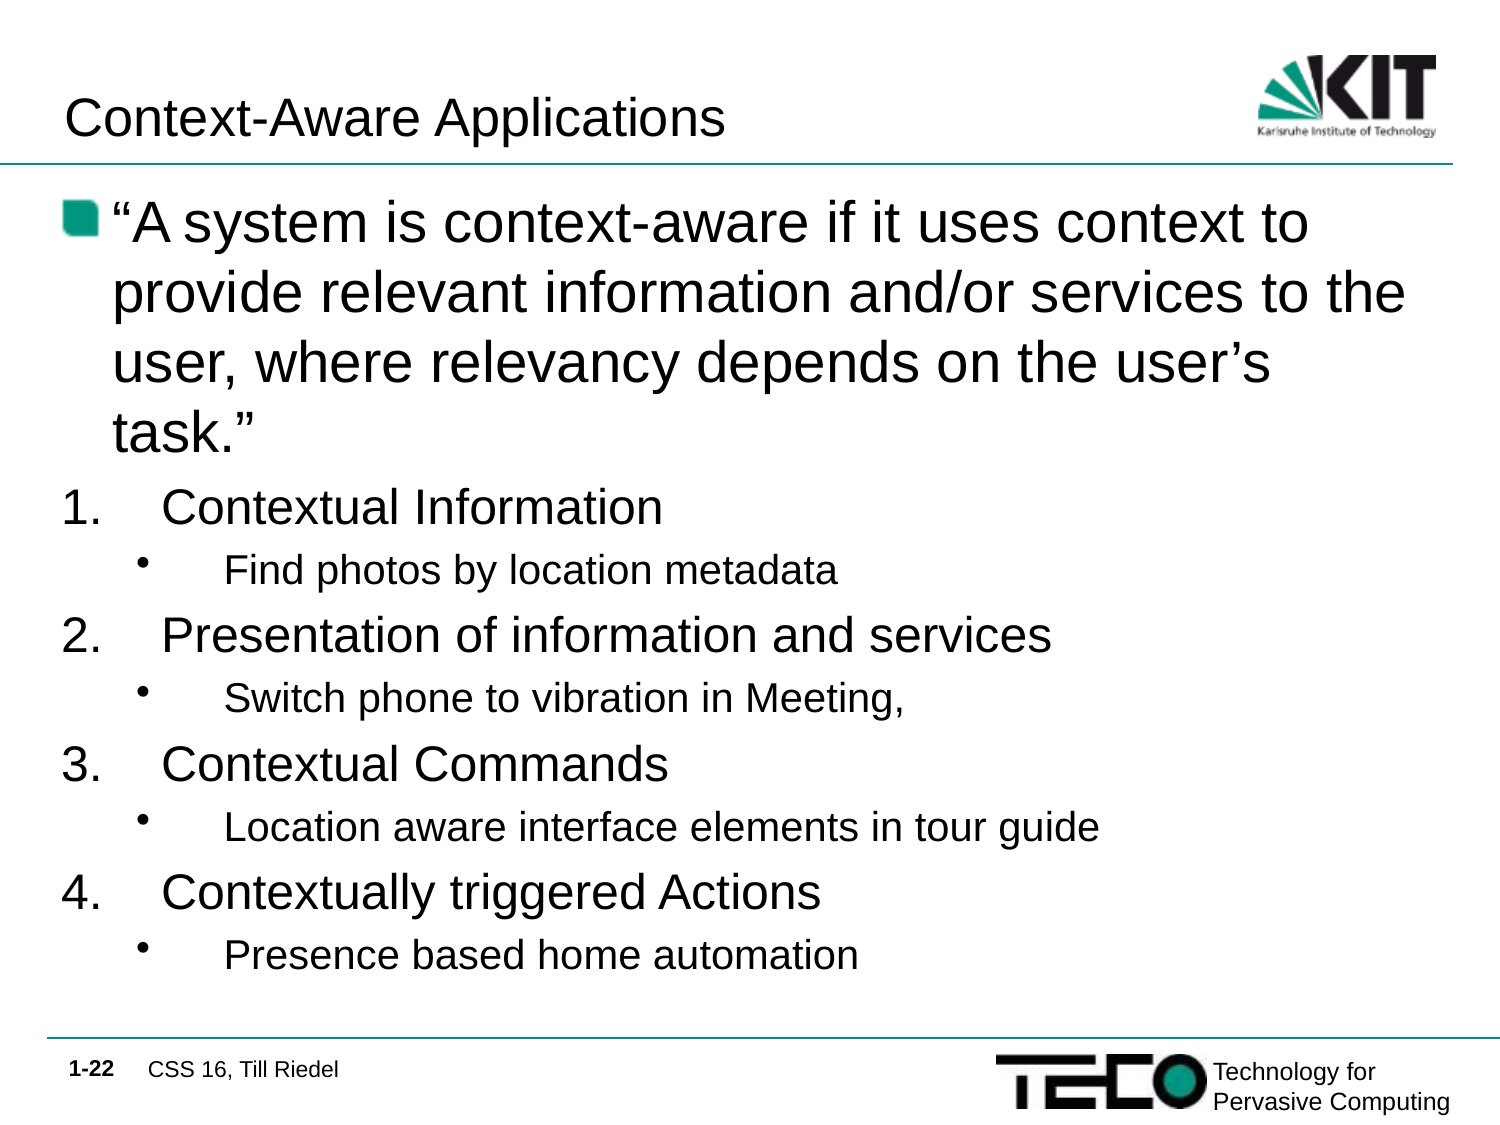

# Context-Aware Applications
“A system is context-aware if it uses context to provide relevant information and/or services to the user, where relevancy depends on the user’s task.”
Contextual Information
Find photos by location metadata
Presentation of information and services
Switch phone to vibration in Meeting,
Contextual Commands
Location aware interface elements in tour guide
Contextually triggered Actions
Presence based home automation